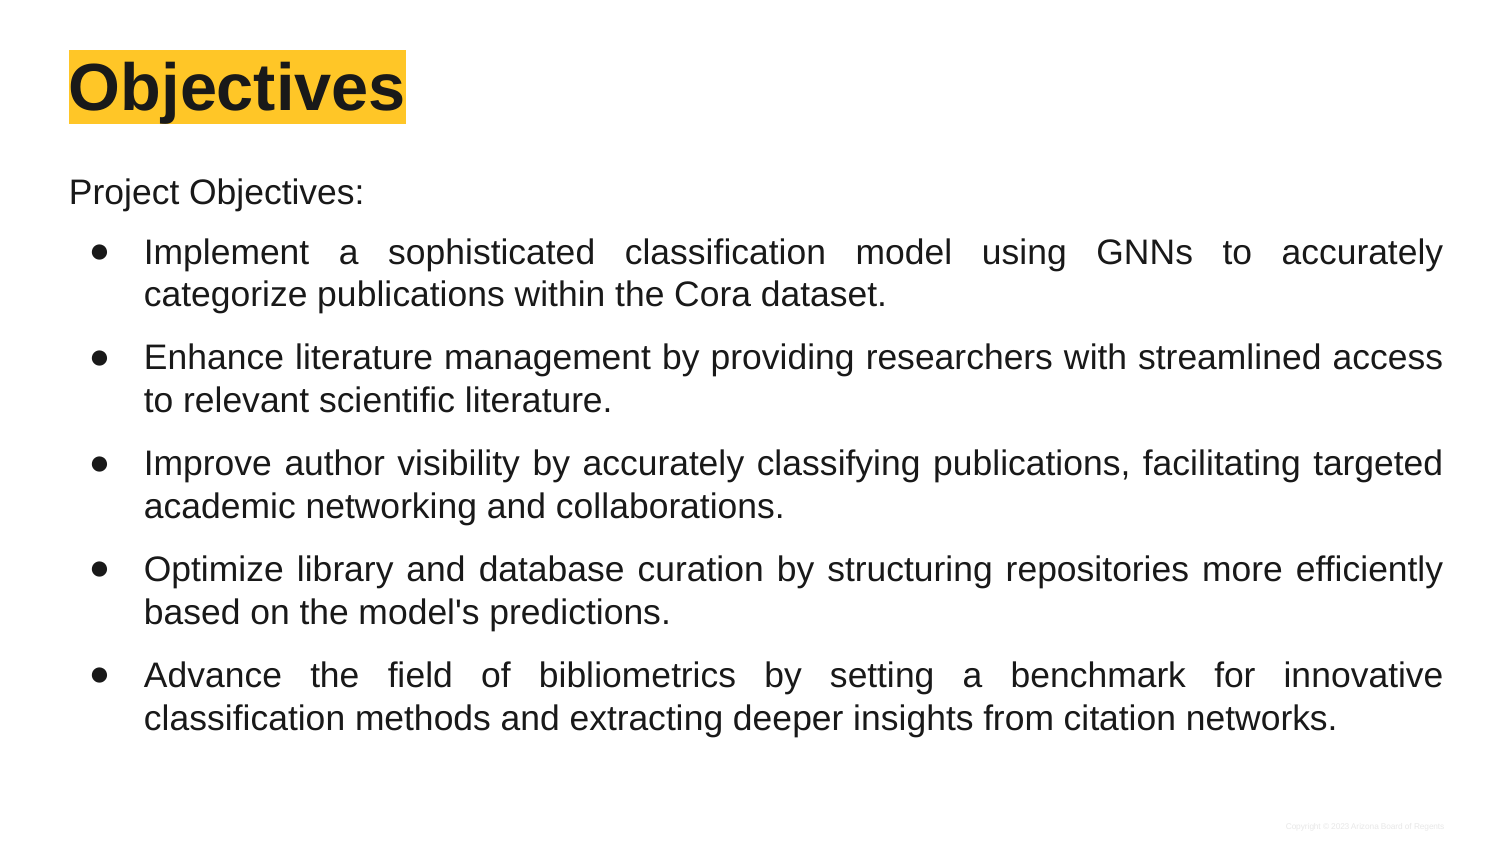

# Objectives

Project Objectives:
Implement a sophisticated classification model using GNNs to accurately categorize publications within the Cora dataset.
Enhance literature management by providing researchers with streamlined access to relevant scientific literature.
Improve author visibility by accurately classifying publications, facilitating targeted academic networking and collaborations.
Optimize library and database curation by structuring repositories more efficiently based on the model's predictions.
Advance the field of bibliometrics by setting a benchmark for innovative classification methods and extracting deeper insights from citation networks.